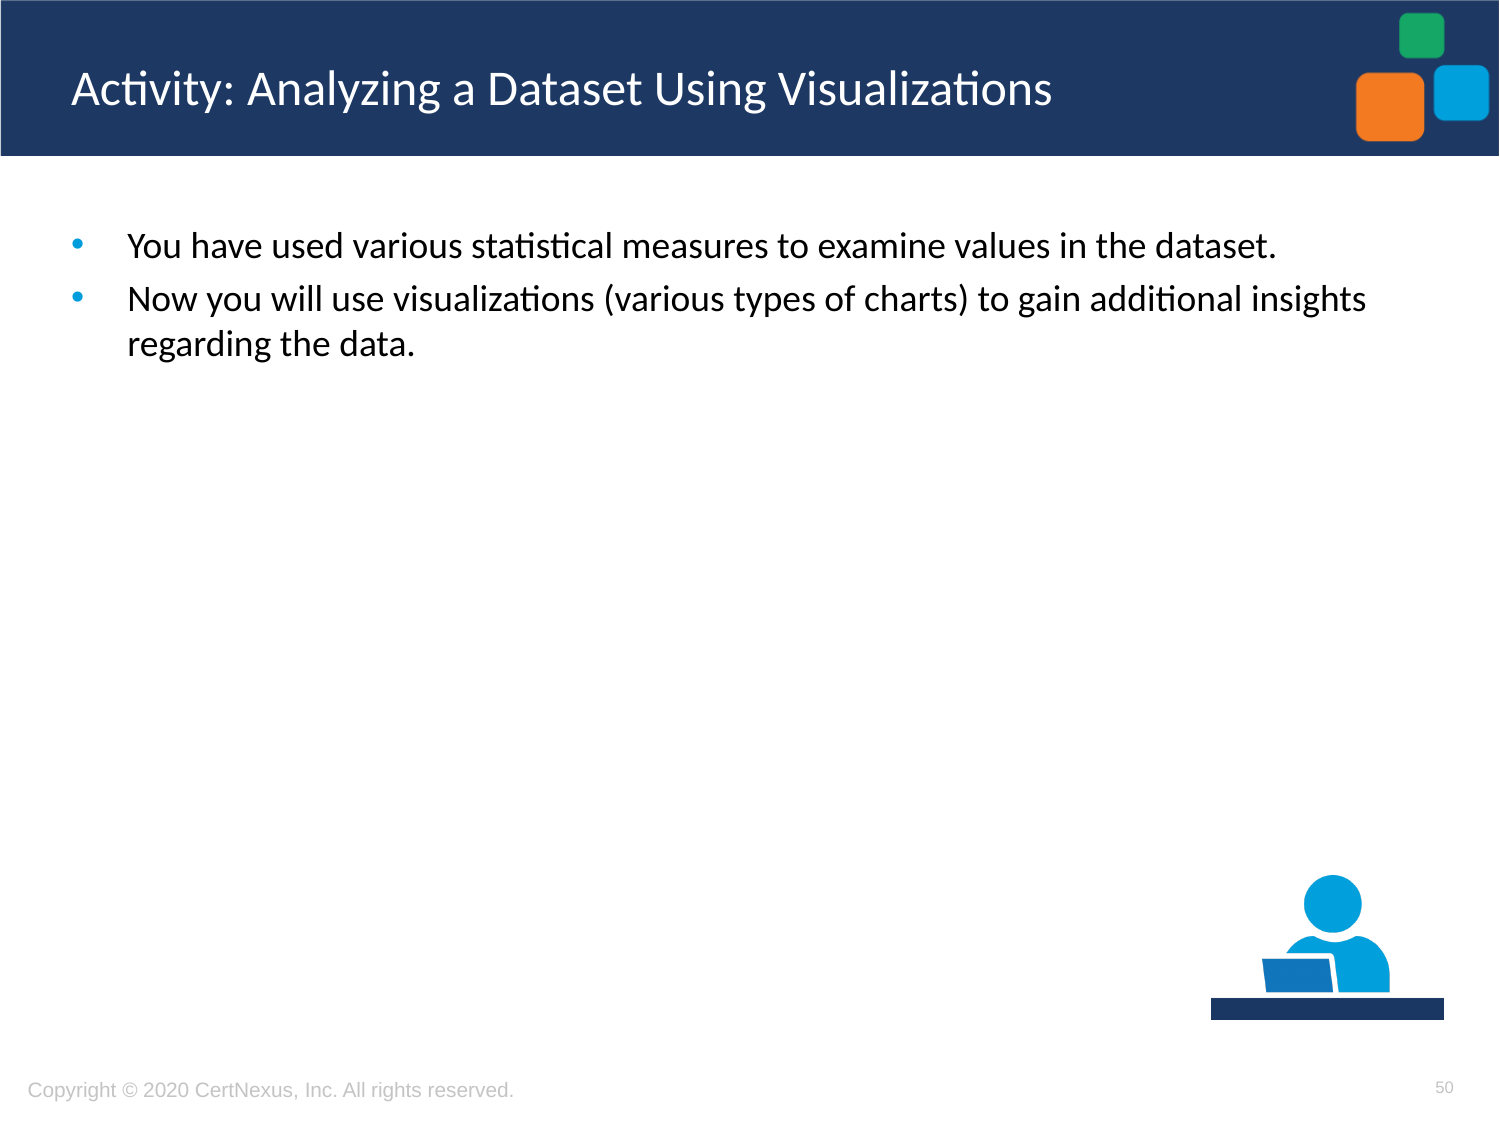

# Activity: Analyzing a Dataset Using Visualizations
You have used various statistical measures to examine values in the dataset.
Now you will use visualizations (various types of charts) to gain additional insights regarding the data.
50